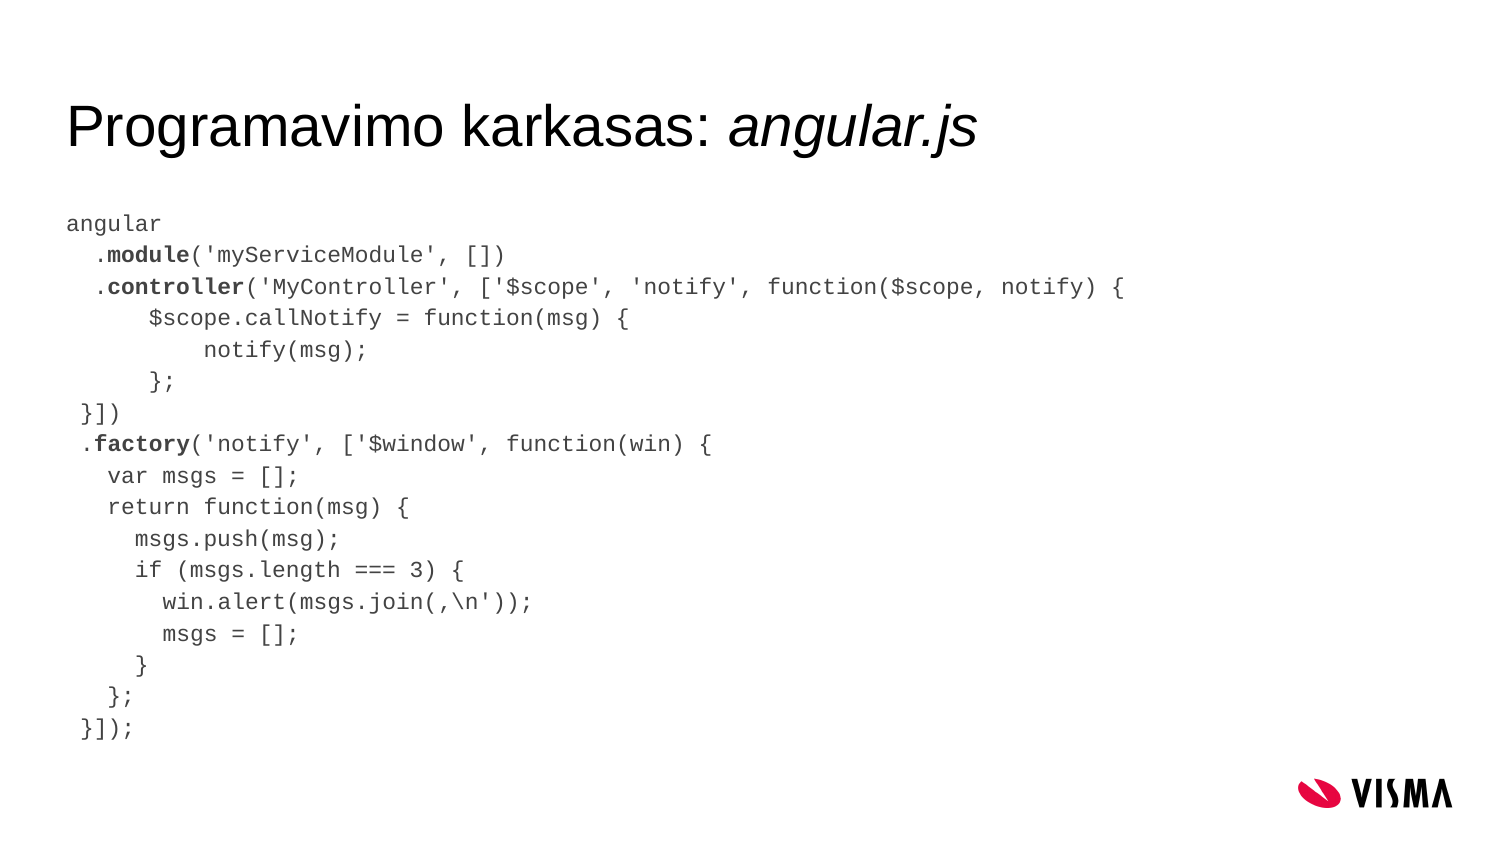

# Programavimo karkasas: angular.js
angular
  .module('myServiceModule', [])
  .controller('MyController', ['$scope', 'notify', function($scope, notify) {
      $scope.callNotify = function(msg) {
          notify(msg);
      };
 }])
 .factory('notify', ['$window', function(win) {
   var msgs = [];
   return function(msg) {
     msgs.push(msg);
     if (msgs.length === 3) {
       win.alert(msgs.join(‚\n'));
       msgs = [];
     }
   };
 }]);